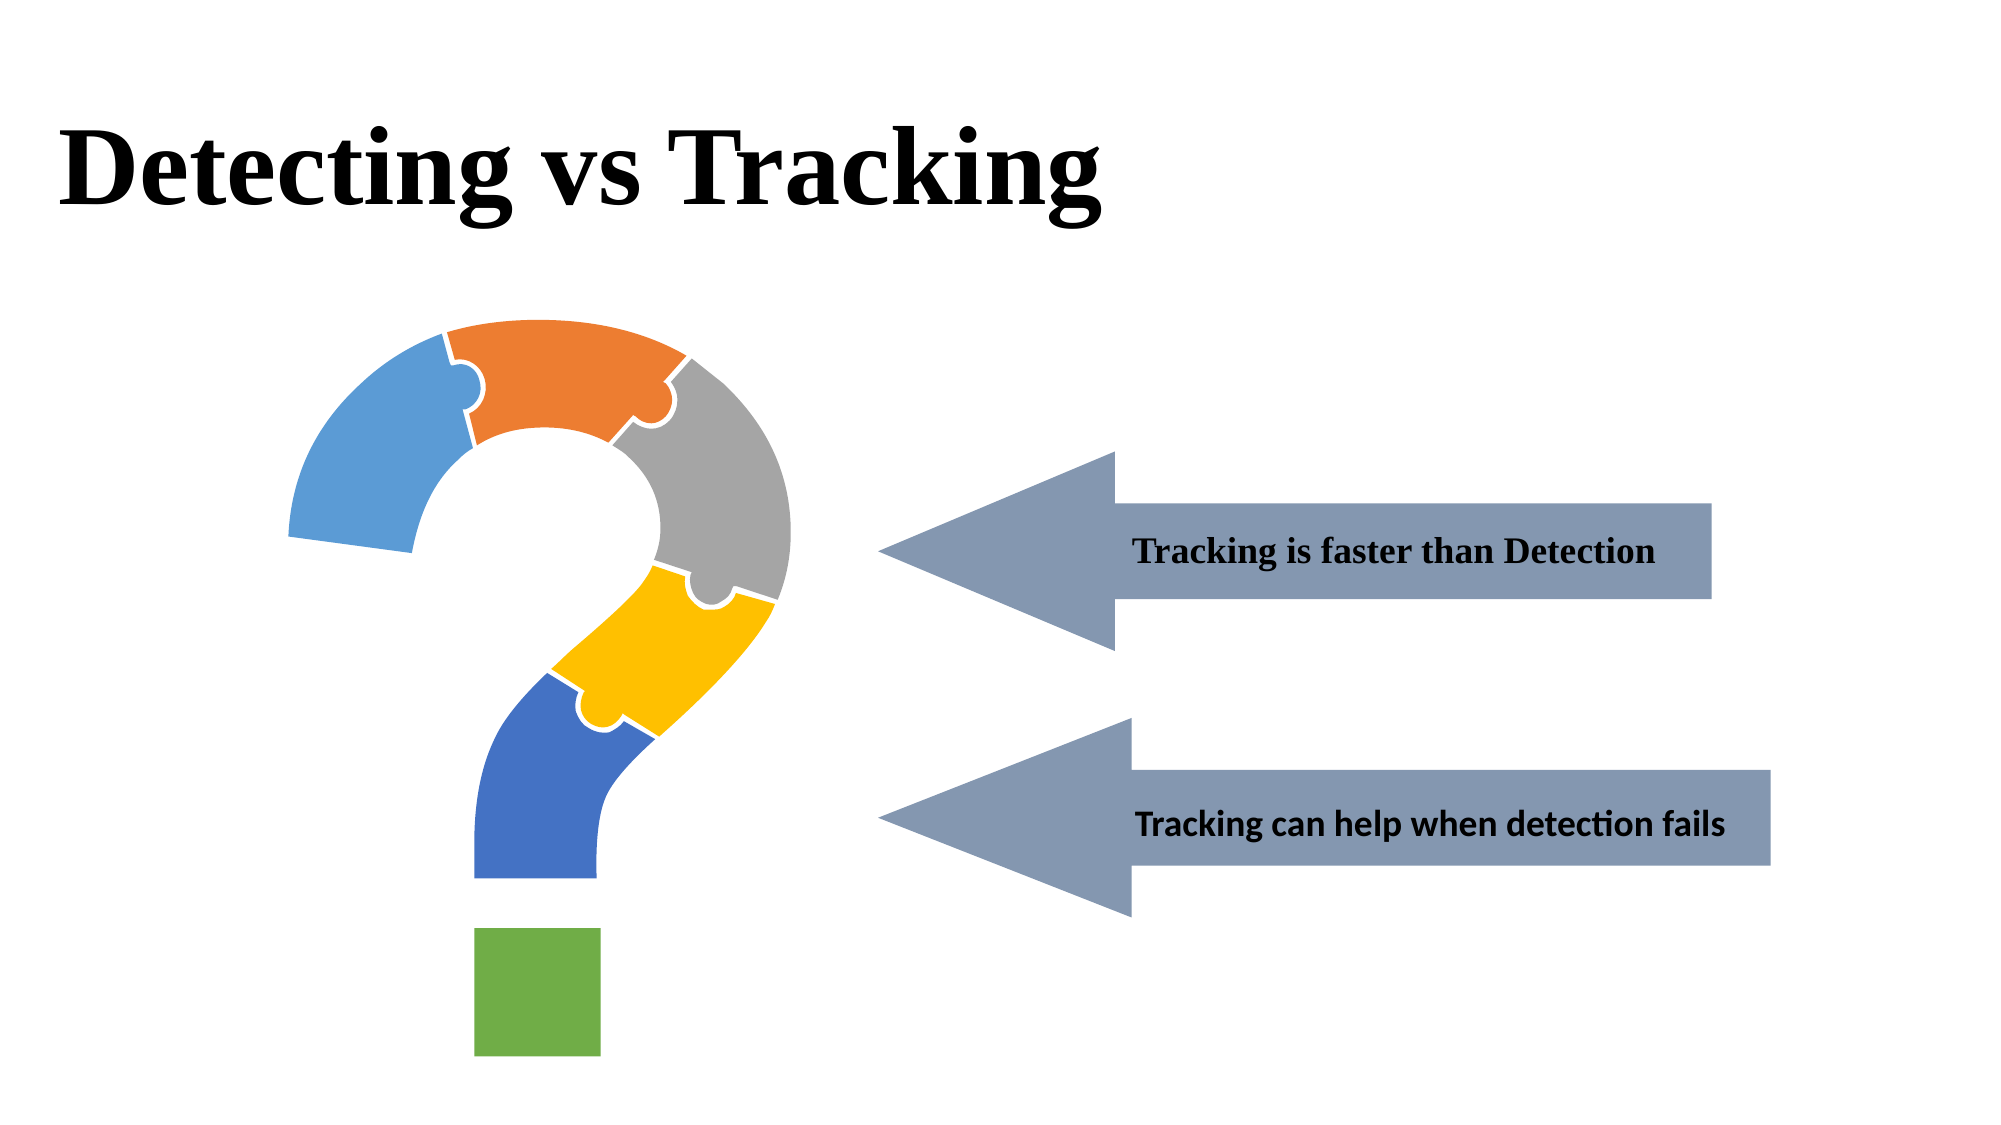

Detecting vs Tracking

Tracking is faster than Detection

Tracking can help when detection fails